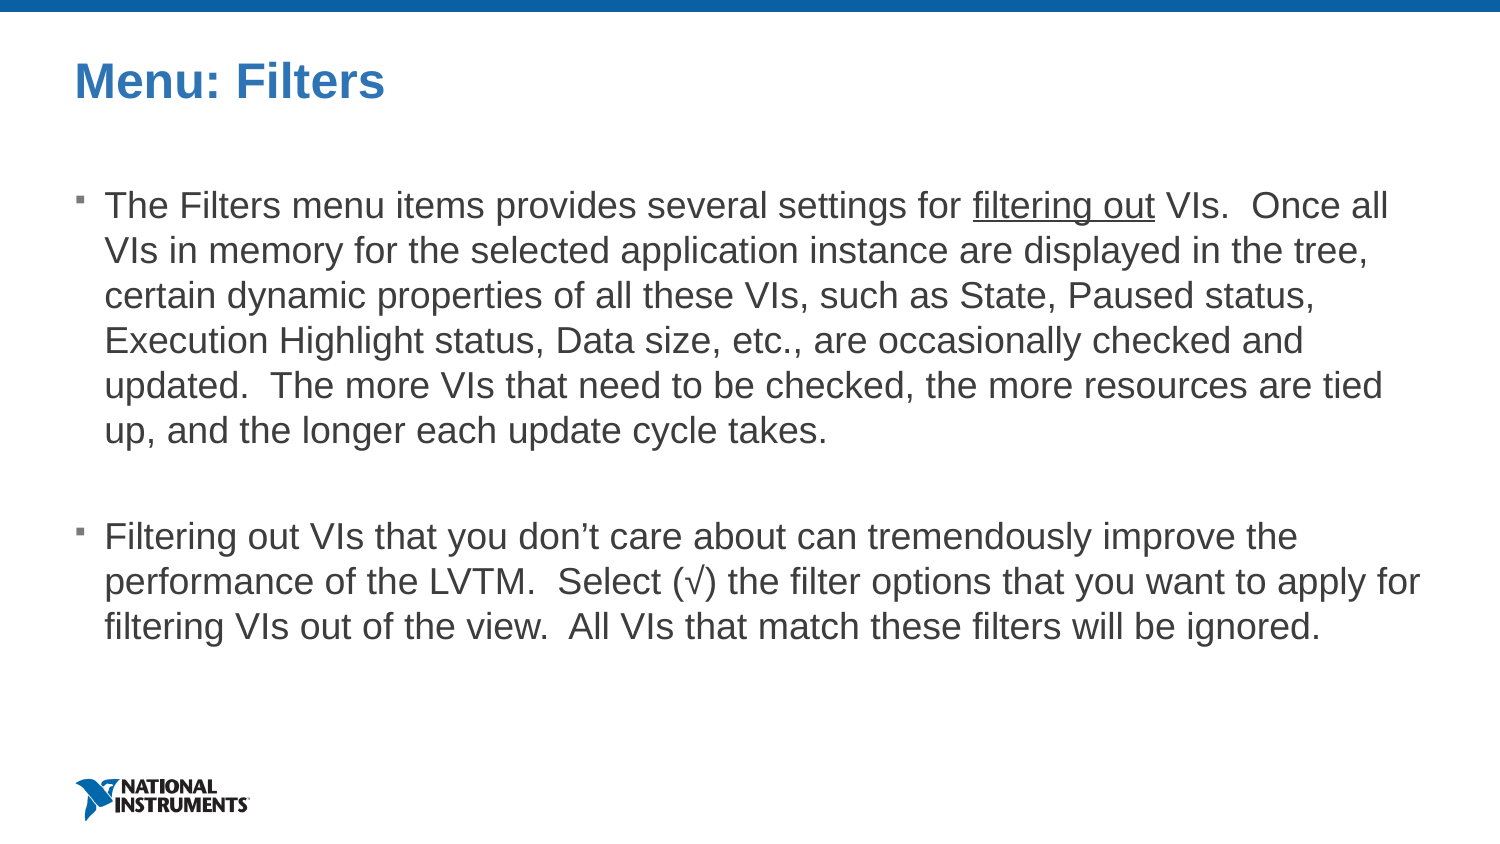

# Menu: Filters

The Filters menu items provides several settings for filtering out VIs.  Once all VIs in memory for the selected application instance are displayed in the tree, certain dynamic properties of all these VIs, such as State, Paused status, Execution Highlight status, Data size, etc., are occasionally checked and updated.  The more VIs that need to be checked, the more resources are tied up, and the longer each update cycle takes.

Filtering out VIs that you don’t care about can tremendously improve the performance of the LVTM.  Select (√) the filter options that you want to apply for filtering VIs out of the view.  All VIs that match these filters will be ignored.